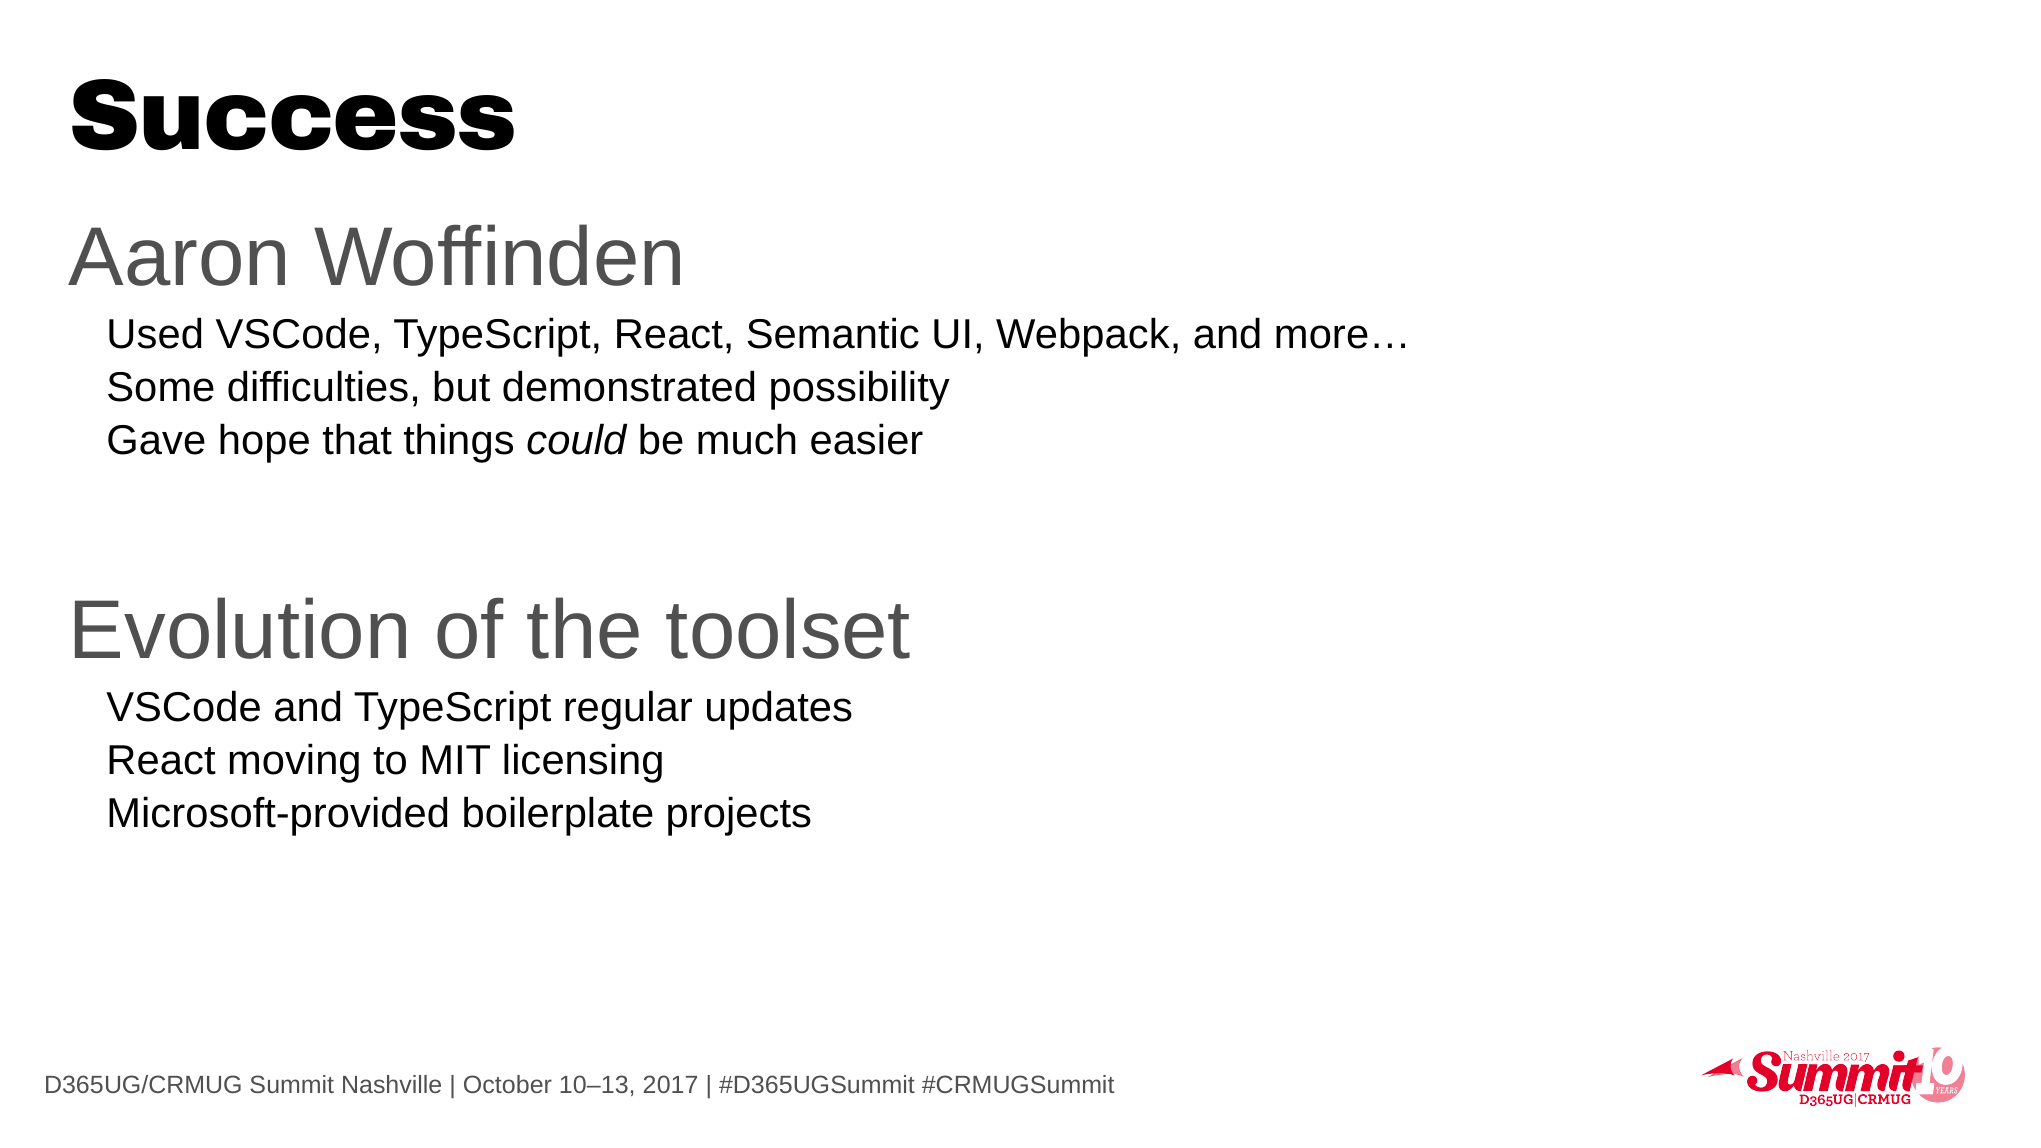

# Success
Aaron Woffinden
Used VSCode, TypeScript, React, Semantic UI, Webpack, and more…
Some difficulties, but demonstrated possibility
Gave hope that things could be much easier

Evolution of the toolset
VSCode and TypeScript regular updates
React moving to MIT licensing
Microsoft-provided boilerplate projects